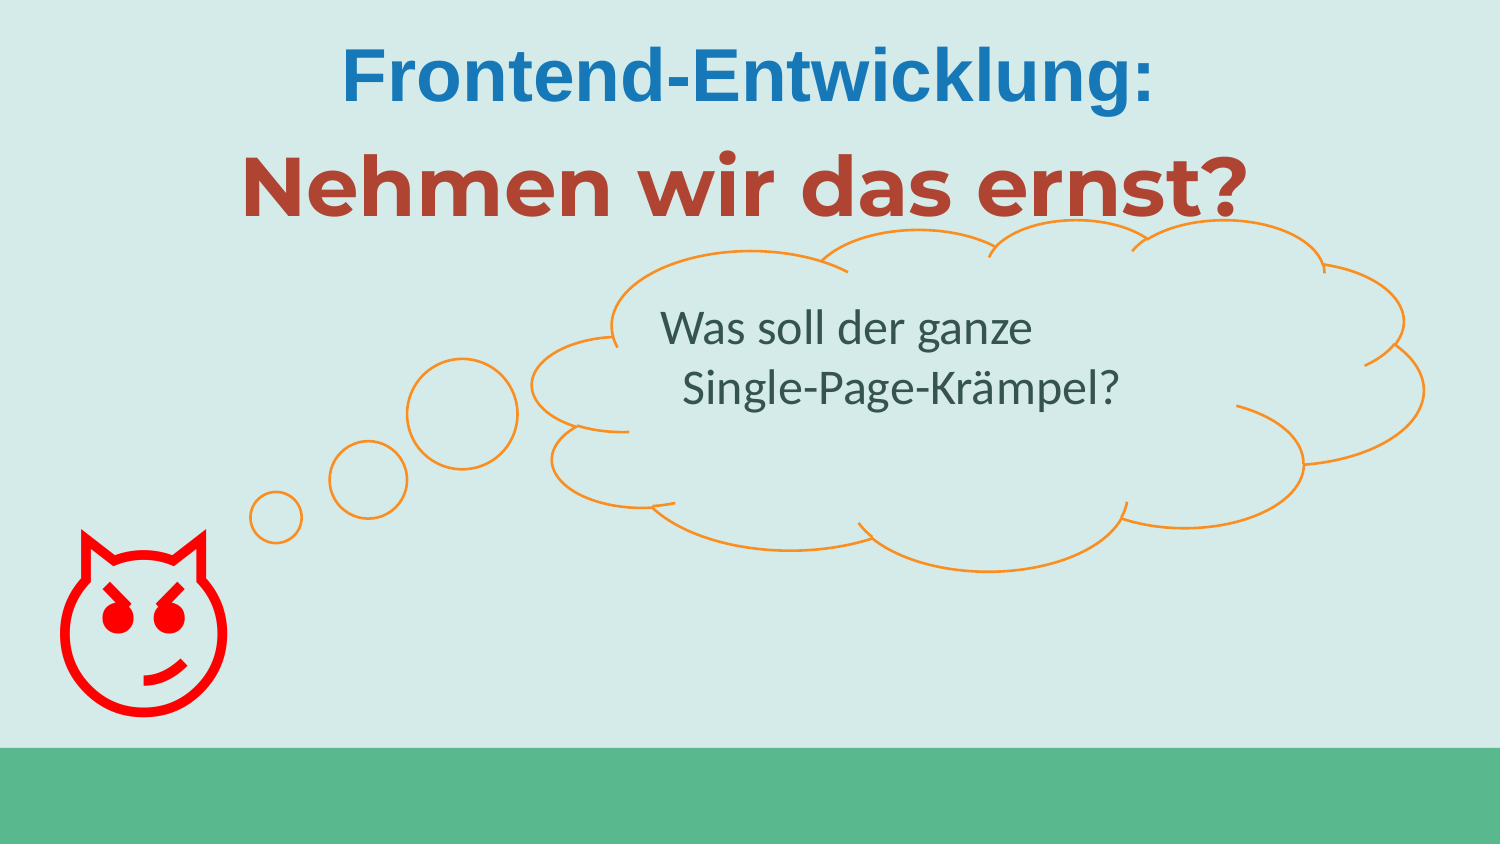

Frontend-Entwicklung:
Nehmen wir das ernst?

Was soll der ganze
  Single-Page-Krämpel?

😼

#